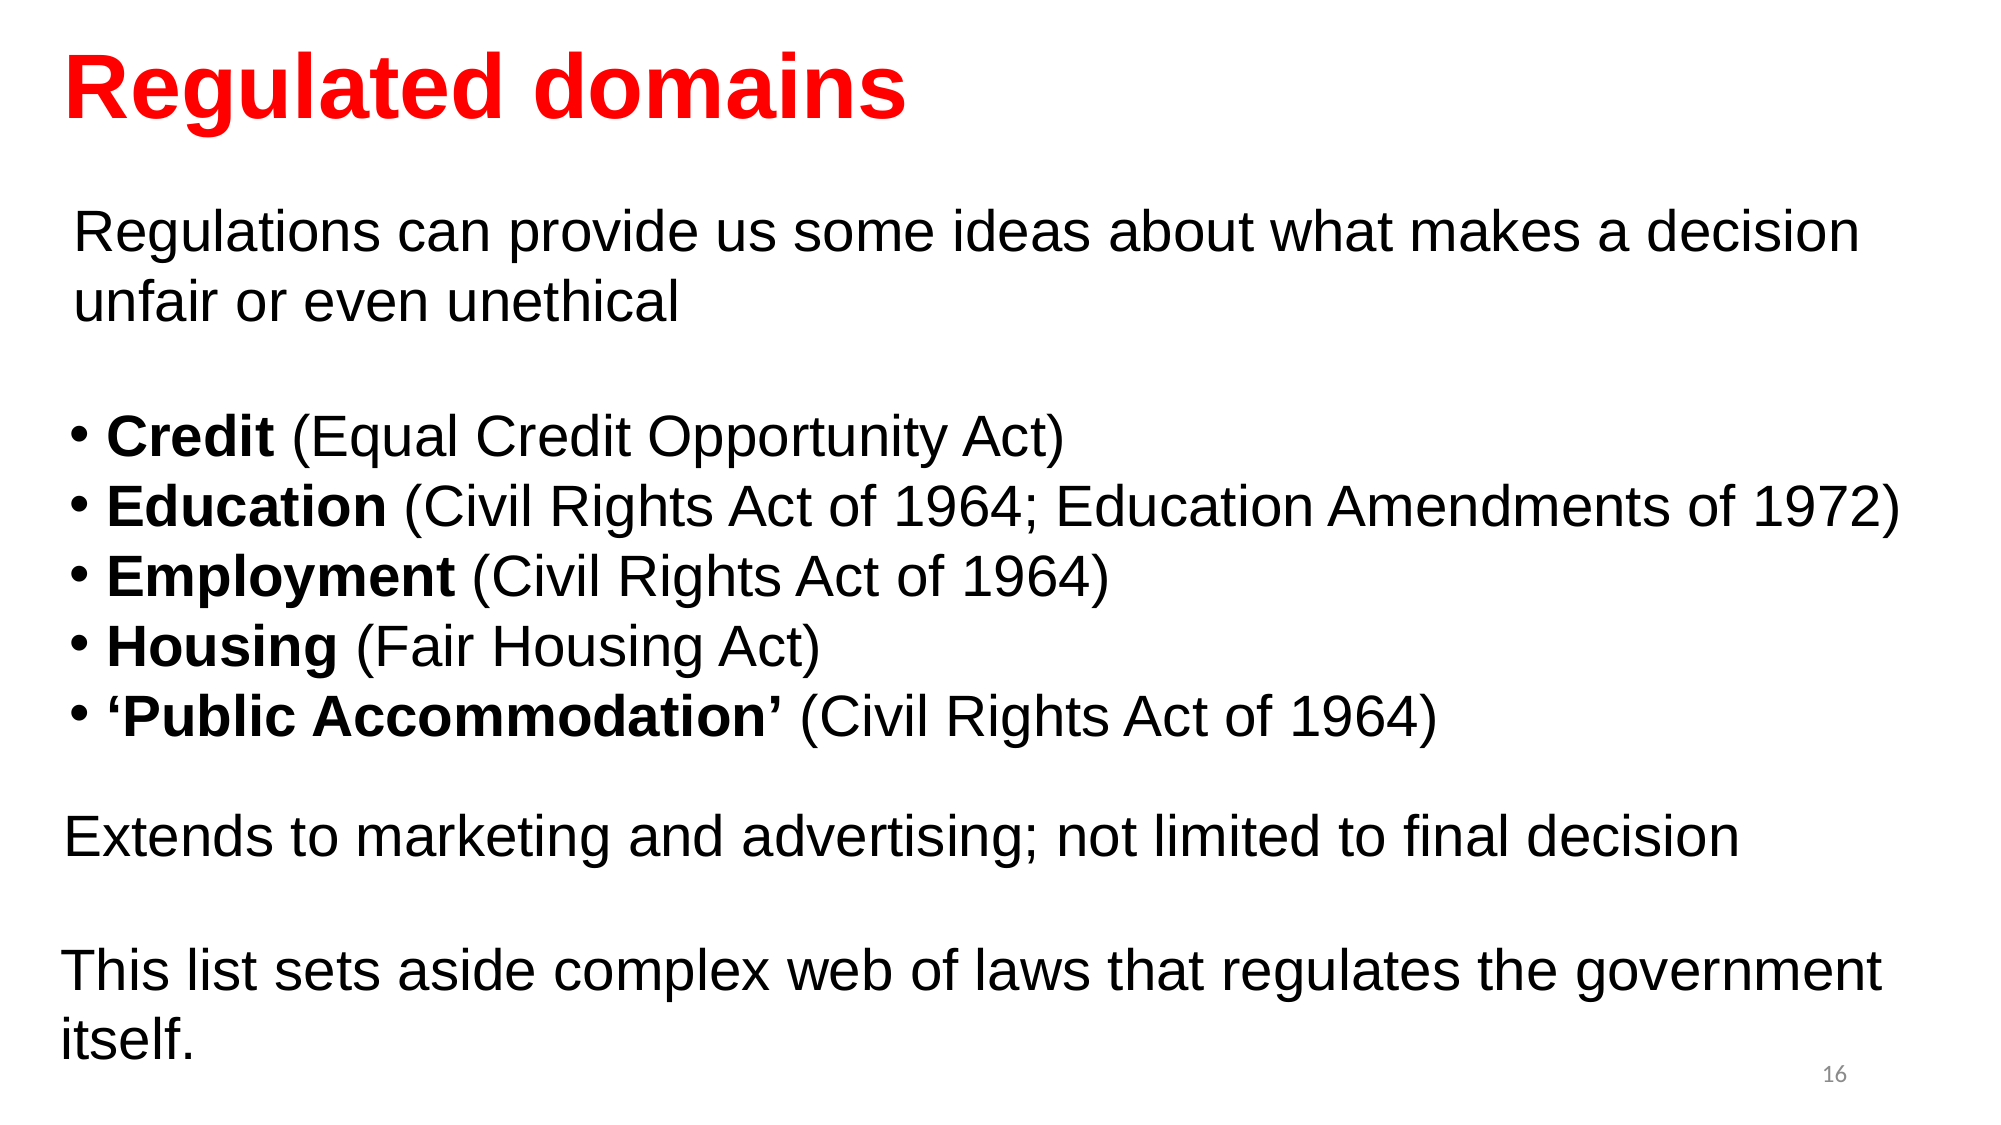

# Regulated domains
Regulations can provide us some ideas about what makes a decision unfair or even unethical
 Credit (Equal Credit Opportunity Act)
 Education (Civil Rights Act of 1964; Education Amendments of 1972)
 Employment (Civil Rights Act of 1964)
 Housing (Fair Housing Act)
 ‘Public Accommodation’ (Civil Rights Act of 1964)
Extends to marketing and advertising; not limited to final decision
This list sets aside complex web of laws that regulates the government itself.
16